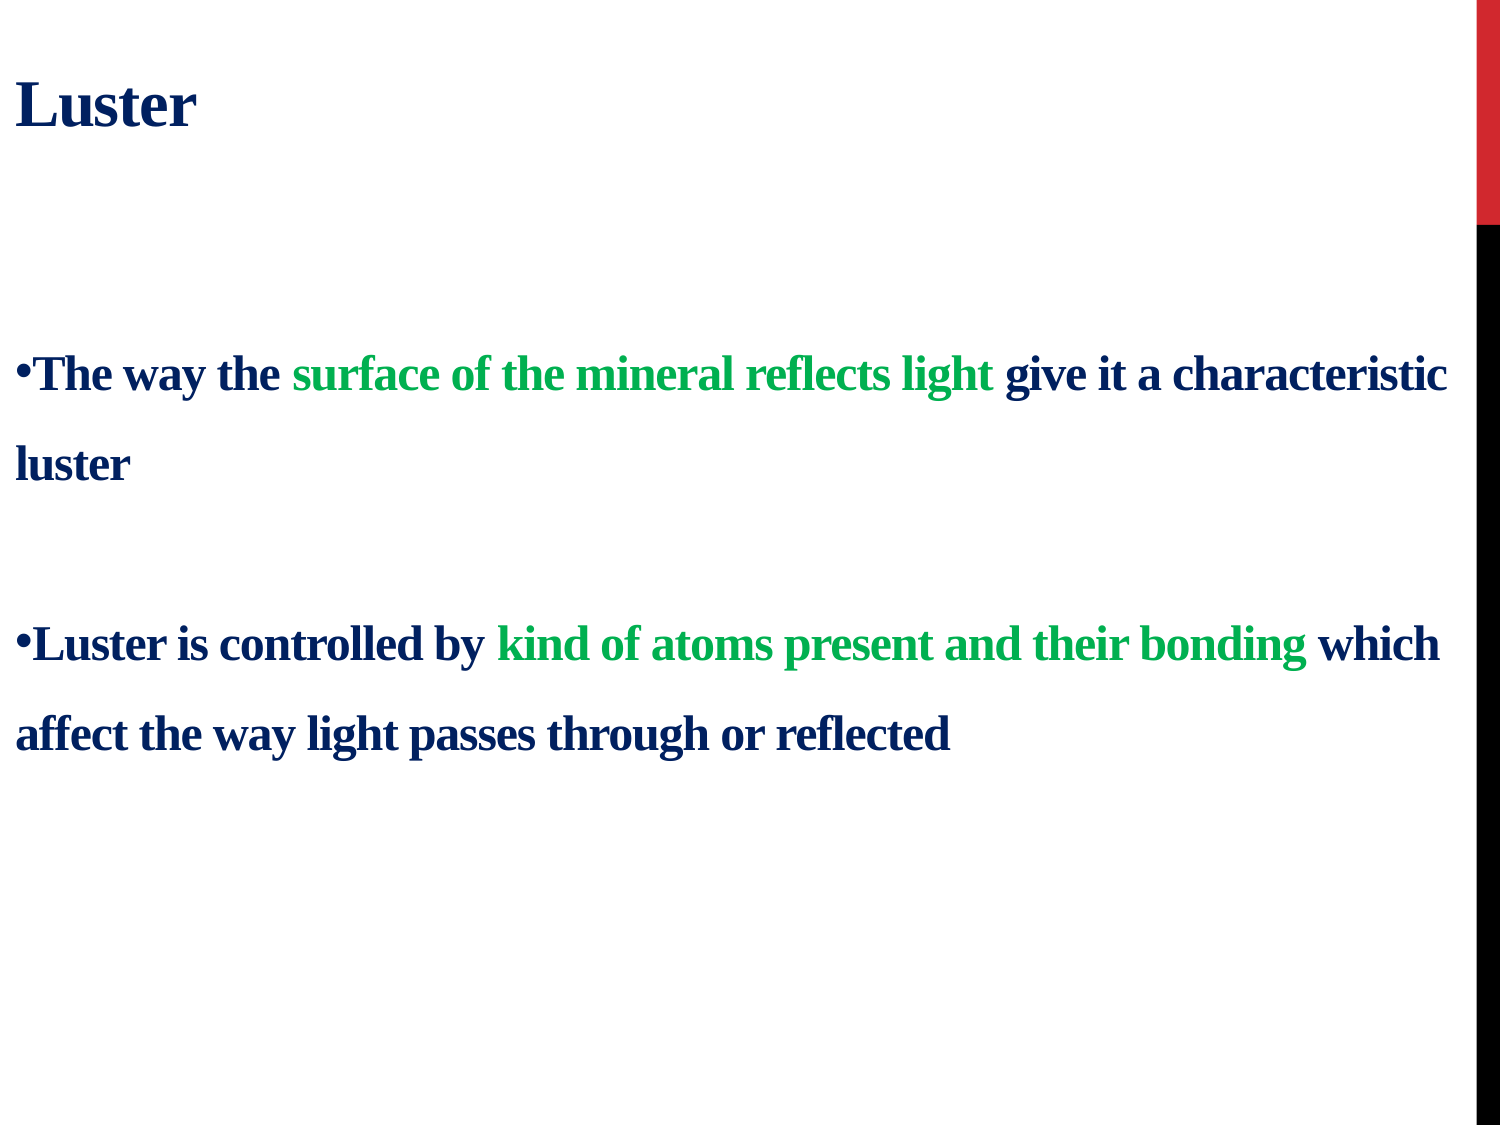

# Luster
The way the surface of the mineral reflects light give it a characteristic luster

Luster is controlled by kind of atoms present and their bonding which
affect the way light passes through or reflected